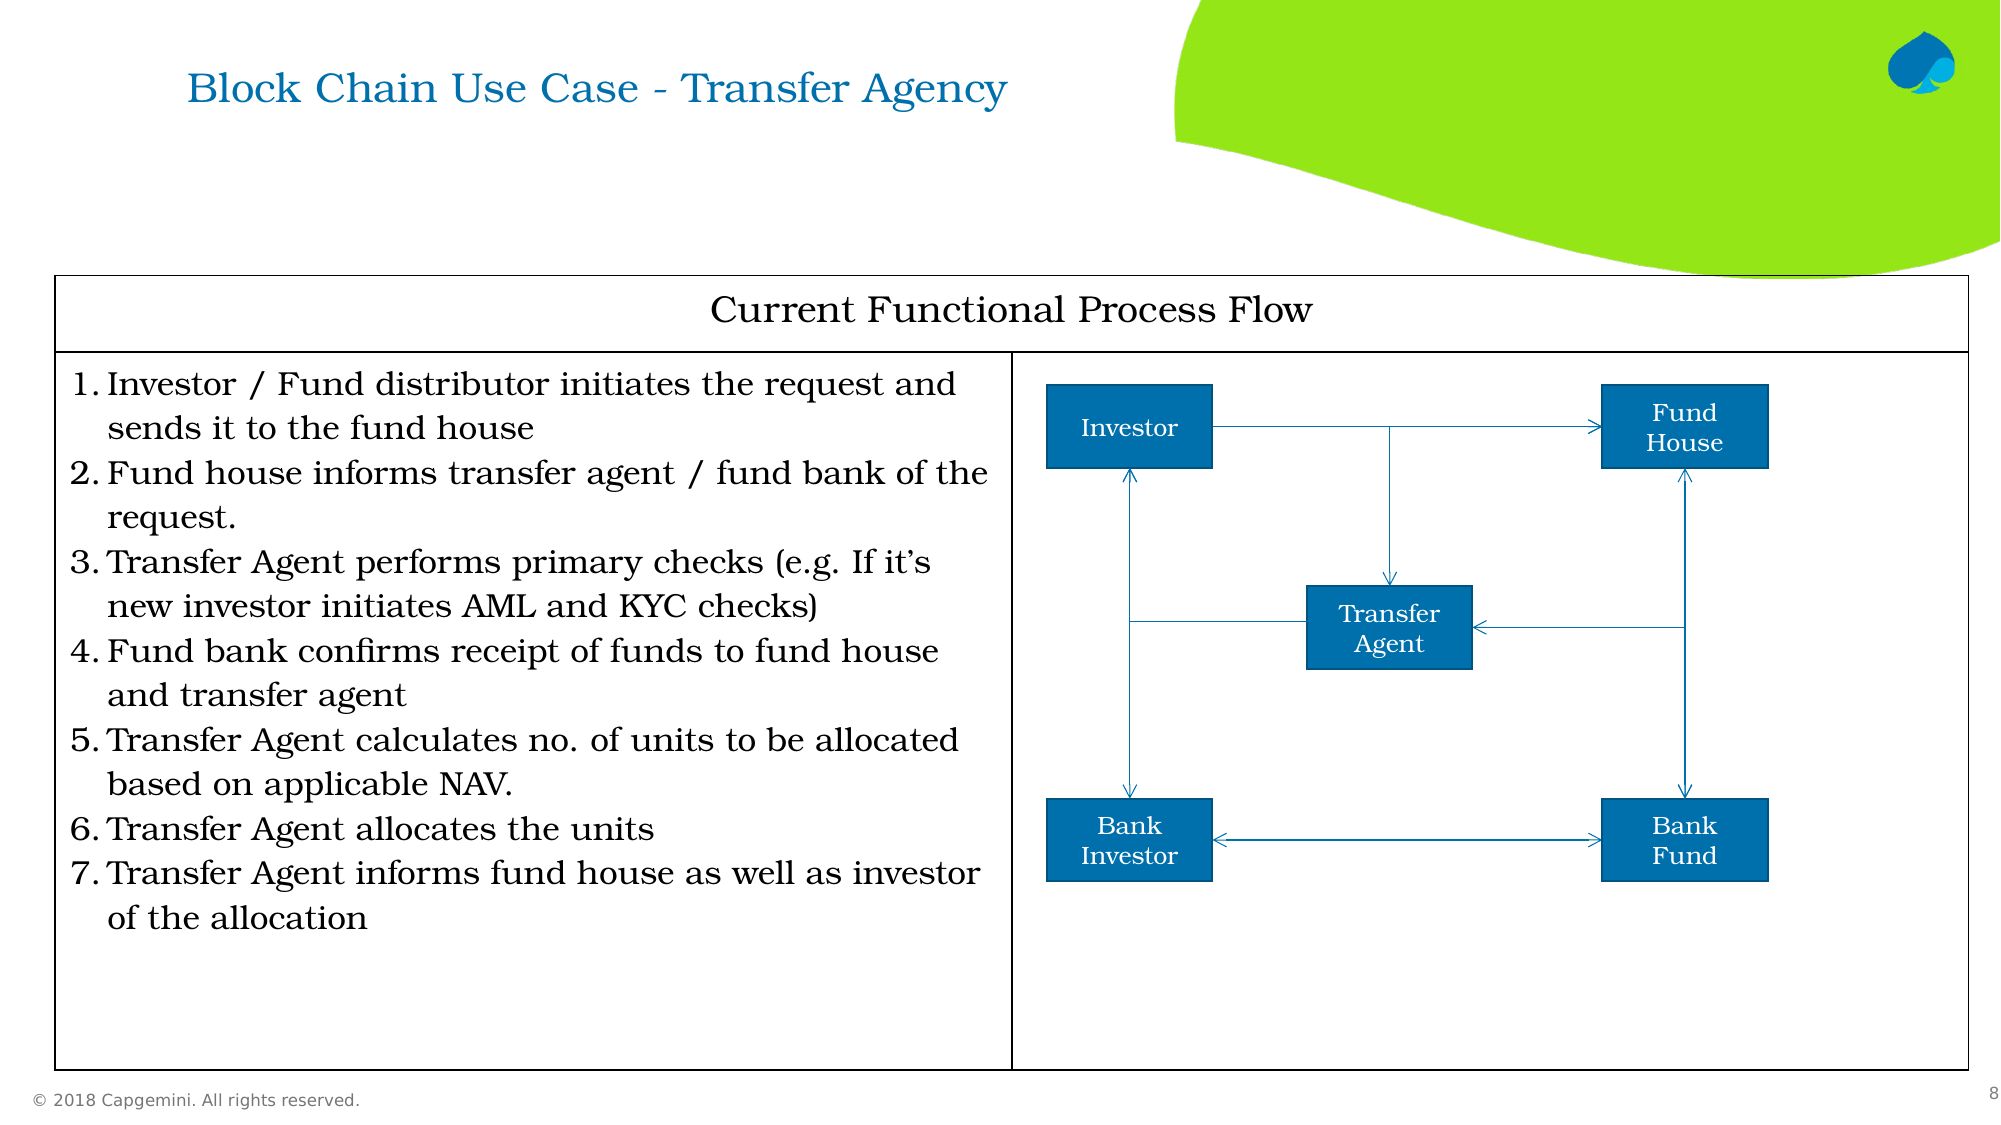

# Block Chain Use Case - Transfer Agency
| Current Functional Process Flow |  |
| --- | --- |
| Investor / Fund distributor initiates the request and sends it to the fund house Fund house informs transfer agent / fund bank of the request. Transfer Agent performs primary checks (e.g. If it’s new investor initiates AML and KYC checks) Fund bank confirms receipt of funds to fund house and transfer agent Transfer Agent calculates no. of units to be allocated based on applicable NAV. Transfer Agent allocates the units Transfer Agent informs fund house as well as investor of the allocation |  |
Investor
Fund House
Transfer Agent
Bank Investor
Bank Fund